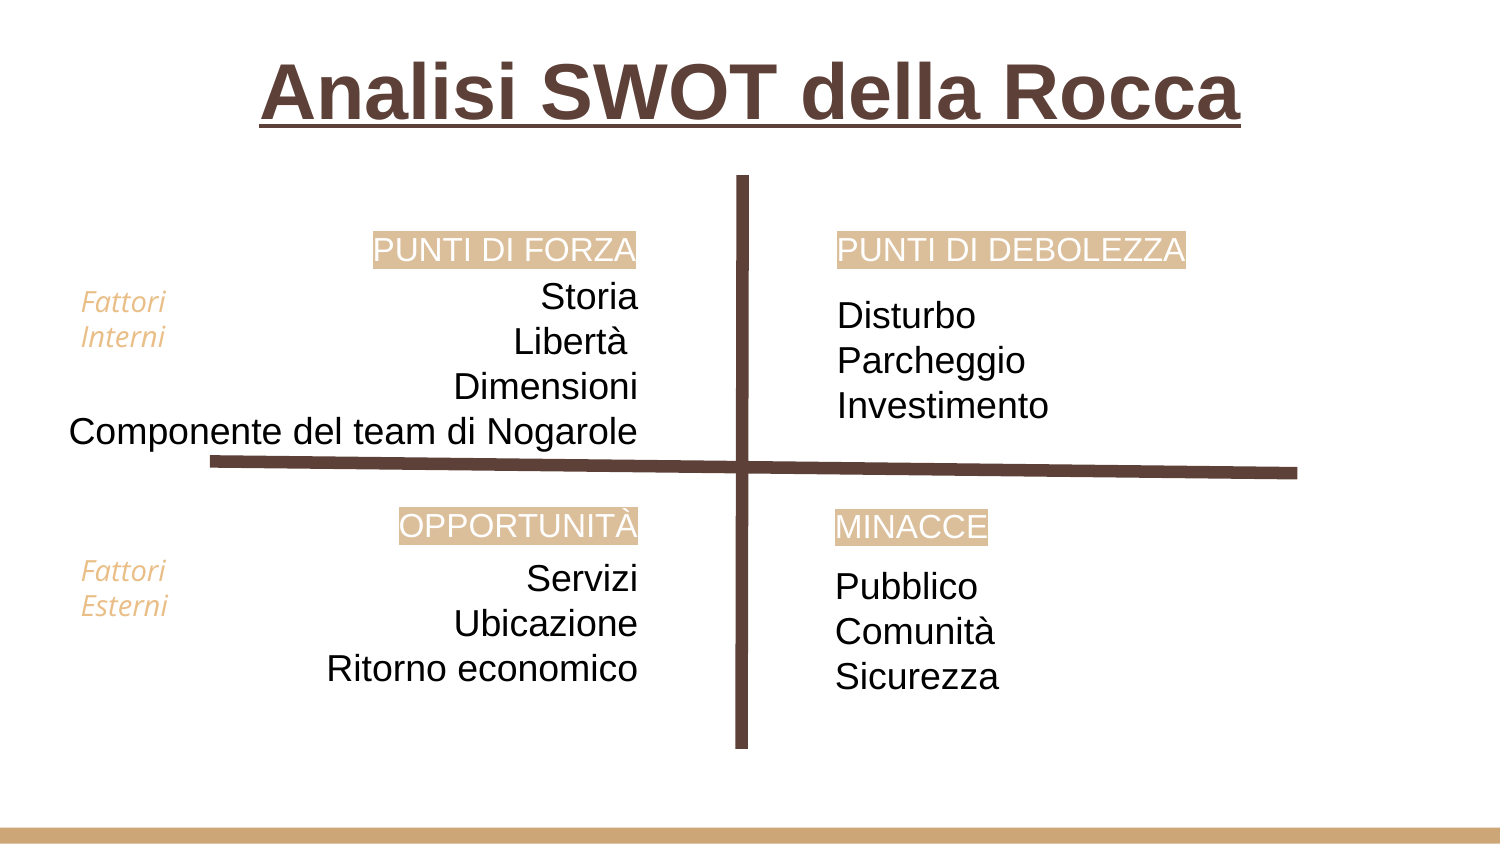

# Analisi SWOT della Rocca
PUNTI DI FORZA
PUNTI DI DEBOLEZZA
Fattori
Interni
Disturbo
Parcheggio
Investimento
Storia
Libertà
 Dimensioni
Componente del team di Nogarole
OPPORTUNITÀ
MINACCE
Fattori
Esterni
Pubblico
Comunità
Sicurezza
Servizi
Ubicazione
Ritorno economico